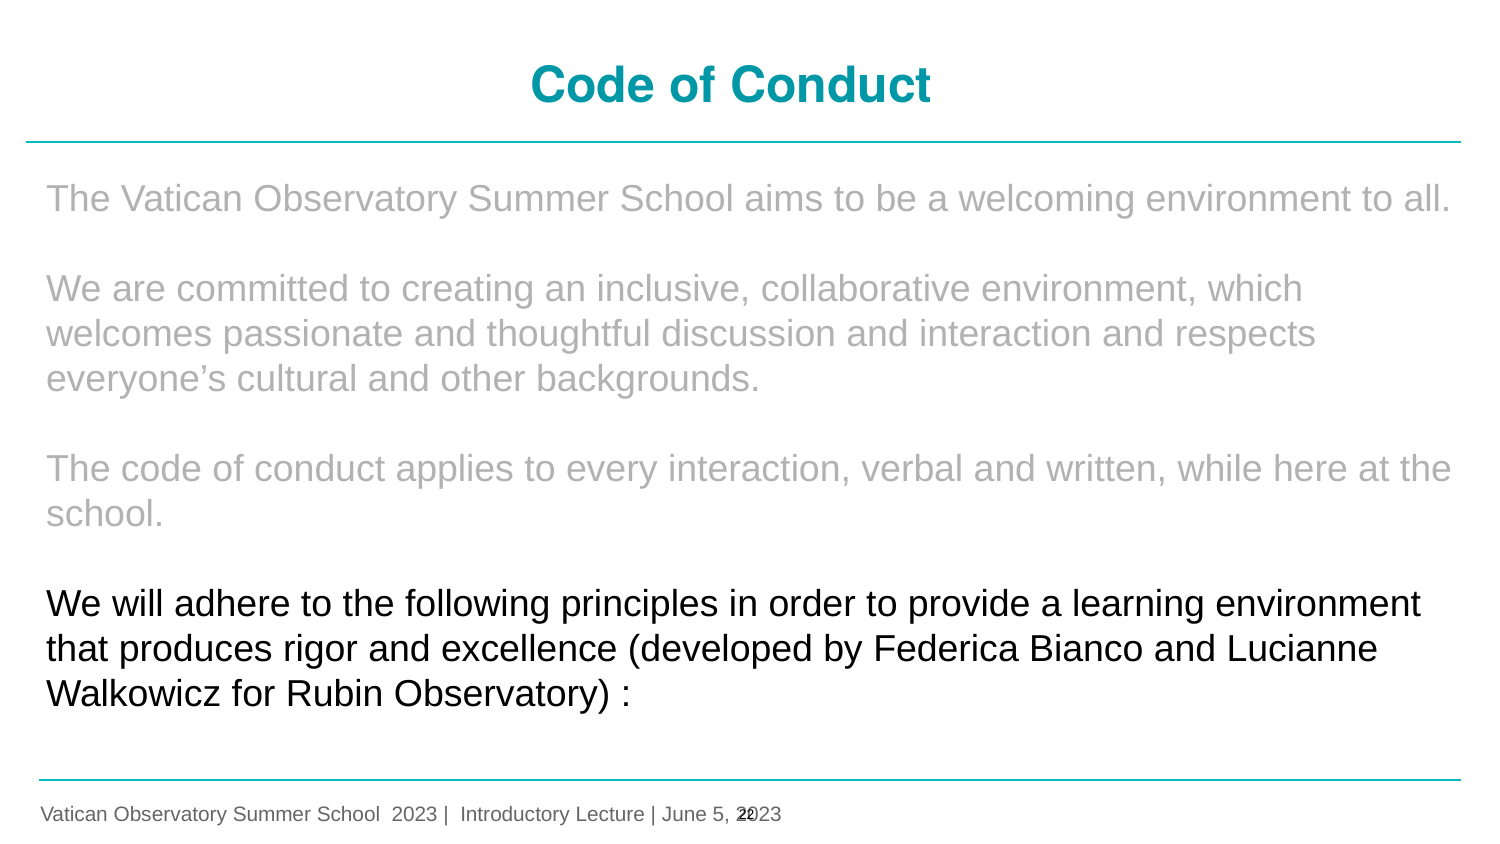

Code of Conduct

The Vatican Observatory Summer School aims to be a welcoming environment to all.

We are committed to creating an inclusive, collaborative environment, which welcomes passionate and thoughtful discussion and interaction and respects everyone’s cultural and other backgrounds.

The code of conduct applies to every interaction, verbal and written, while here at the school.

We will adhere to the following principles in order to provide a learning environment that produces rigor and excellence (developed by Federica Bianco and Lucianne Walkowicz for Rubin Observatory) :
22